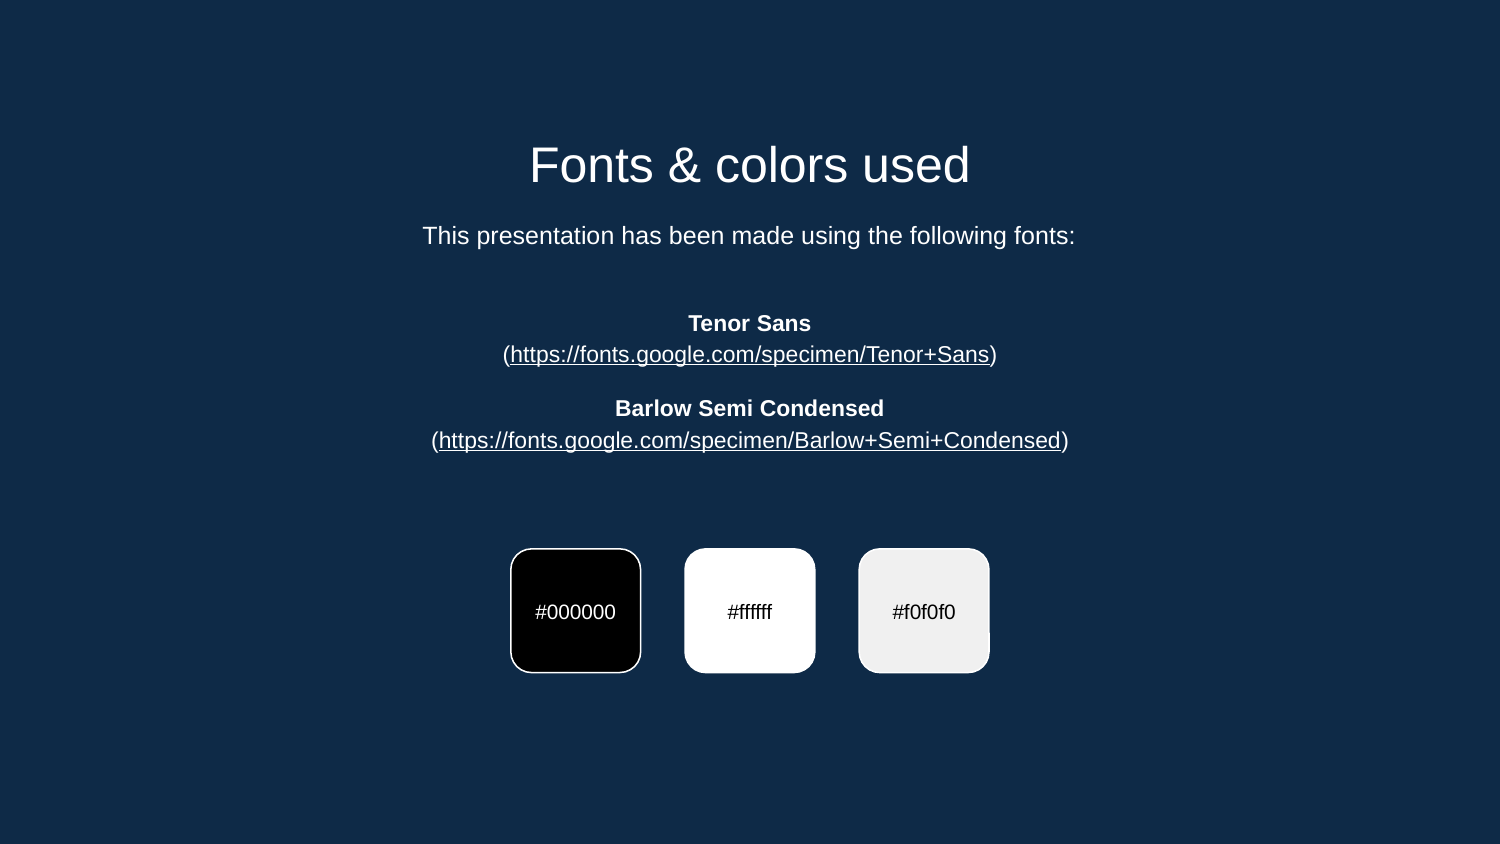

Fonts & colors used
This presentation has been made using the following fonts:

Tenor Sans
(https://fonts.google.com/specimen/Tenor+Sans)

Barlow Semi Condensed
(https://fonts.google.com/specimen/Barlow+Semi+Condensed)

#000000
#ffffff
#f0f0f0